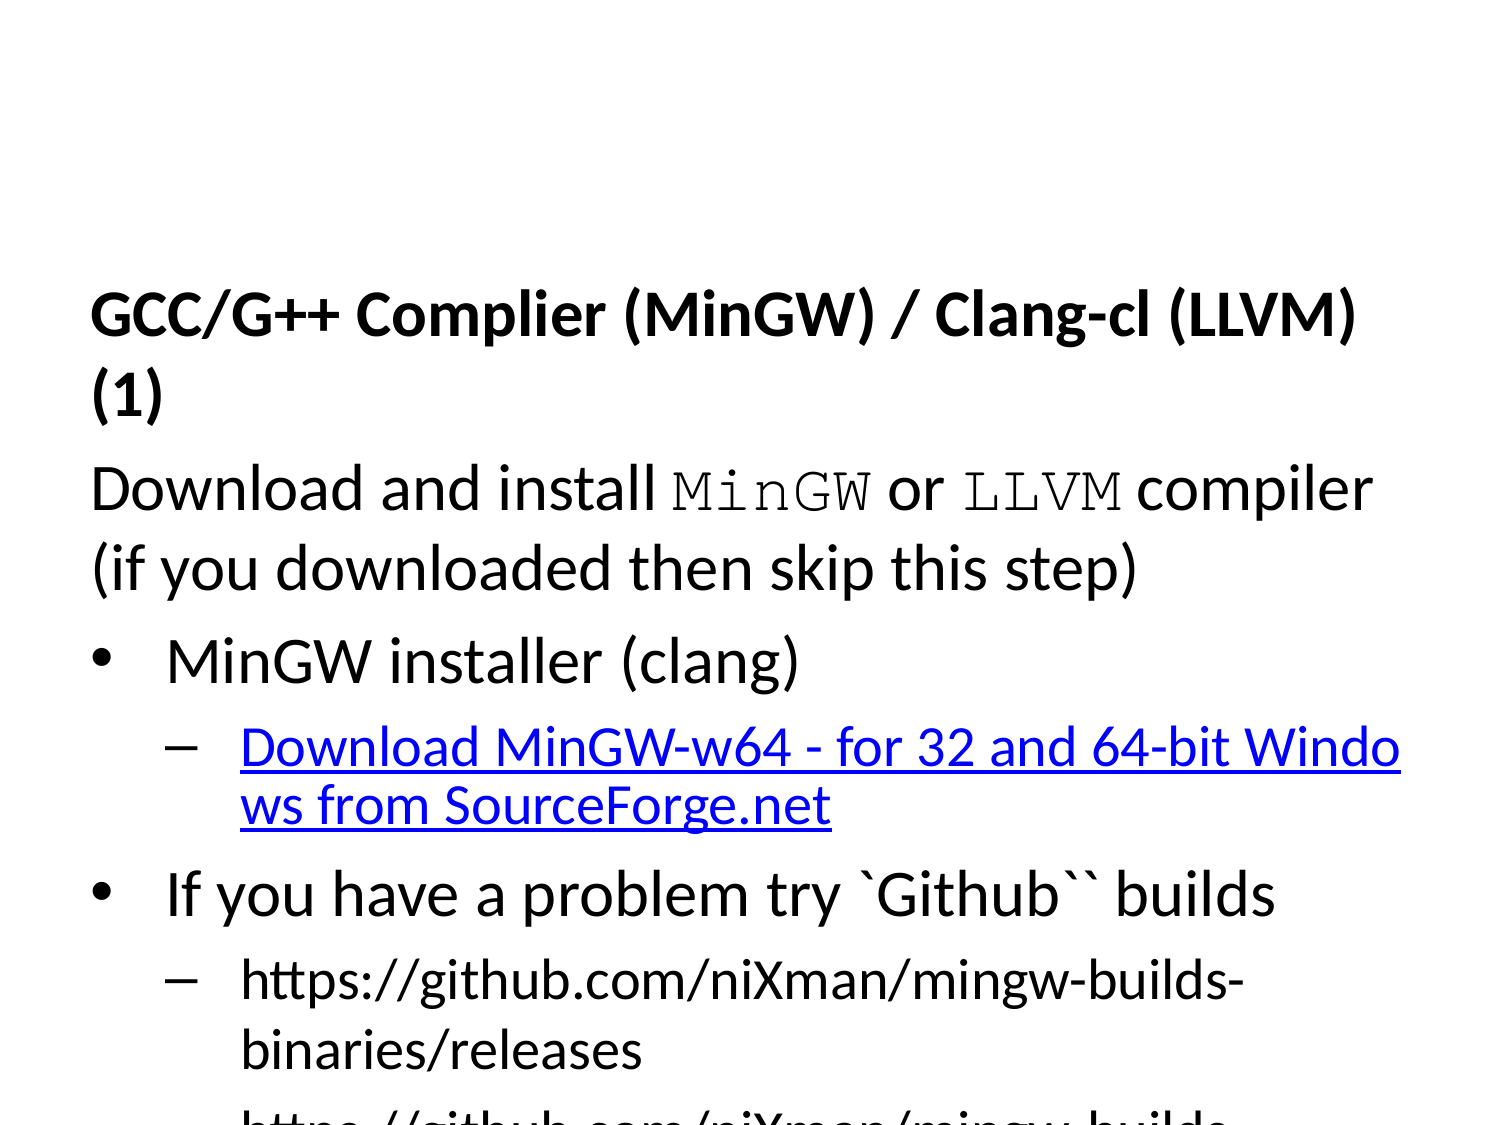

GCC/G++ Complier (MinGW) / Clang-cl (LLVM) (1)
Download and install MinGW or LLVM compiler (if you downloaded then skip this step)
MinGW installer (clang)
Download MinGW-w64 - for 32 and 64-bit Windows from SourceForge.net
If you have a problem try `Github`` builds
https://github.com/niXman/mingw-builds-binaries/releases
https://github.com/niXman/mingw-builds-binaries/releases/download/12.2.0-rt_v10-rev0/x86_64-12.2.0-release-win32-seh-rt_v10-rev0.7z
LLVM installer (gcc/g++)
Download LLVM releases
Also use the following notes
https://llvm.org/devmtg/2014-04/PDFs/Talks/clang-cl.pdf